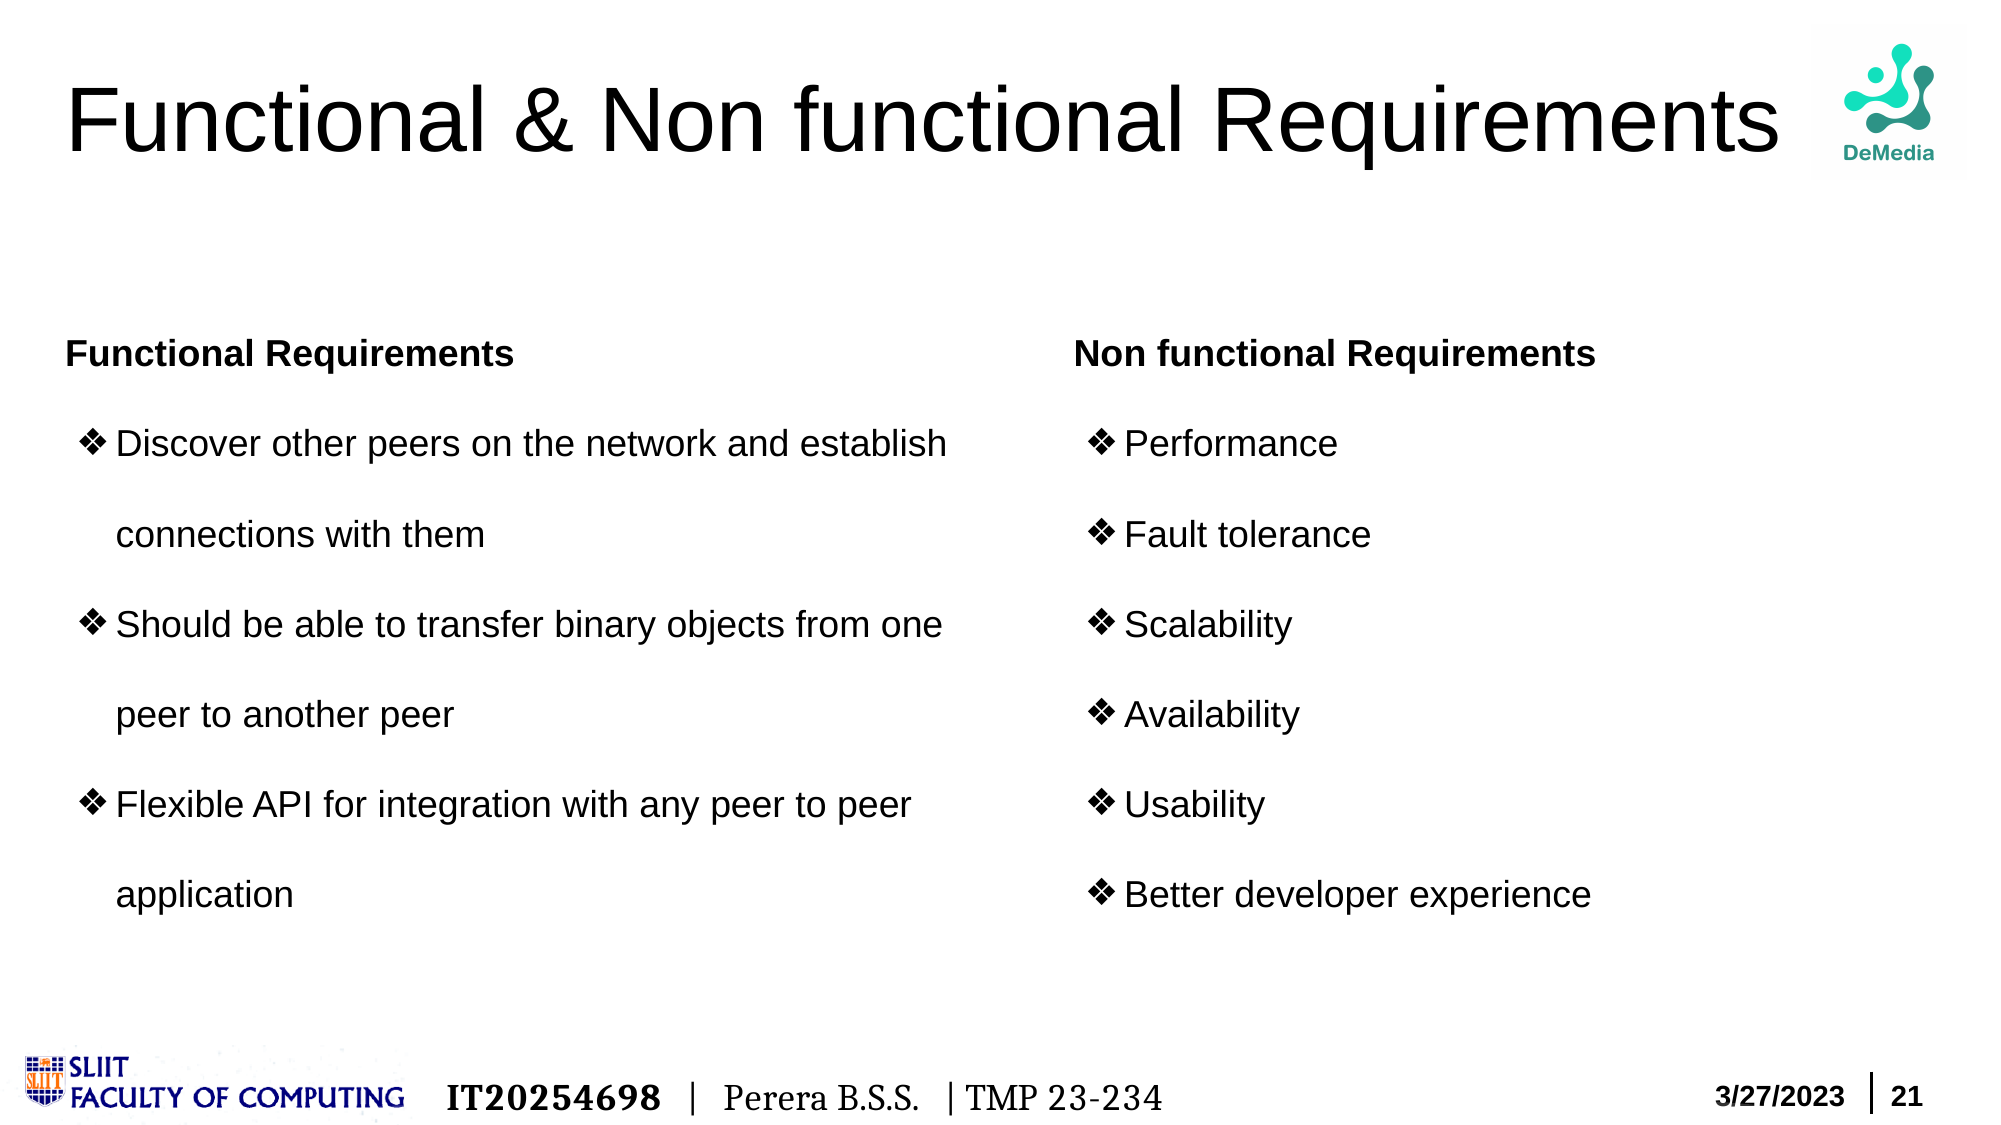

# Functional & Non functional Requirements
Functional Requirements
Discover other peers on the network and establish connections with them
Should be able to transfer binary objects from one peer to another peer
Flexible API for integration with any peer to peer application
Non functional Requirements
Performance
Fault tolerance
Scalability
Availability
Usability
Better developer experience
IT20254698   |   Perera B.S.S.   | TMP 23-234